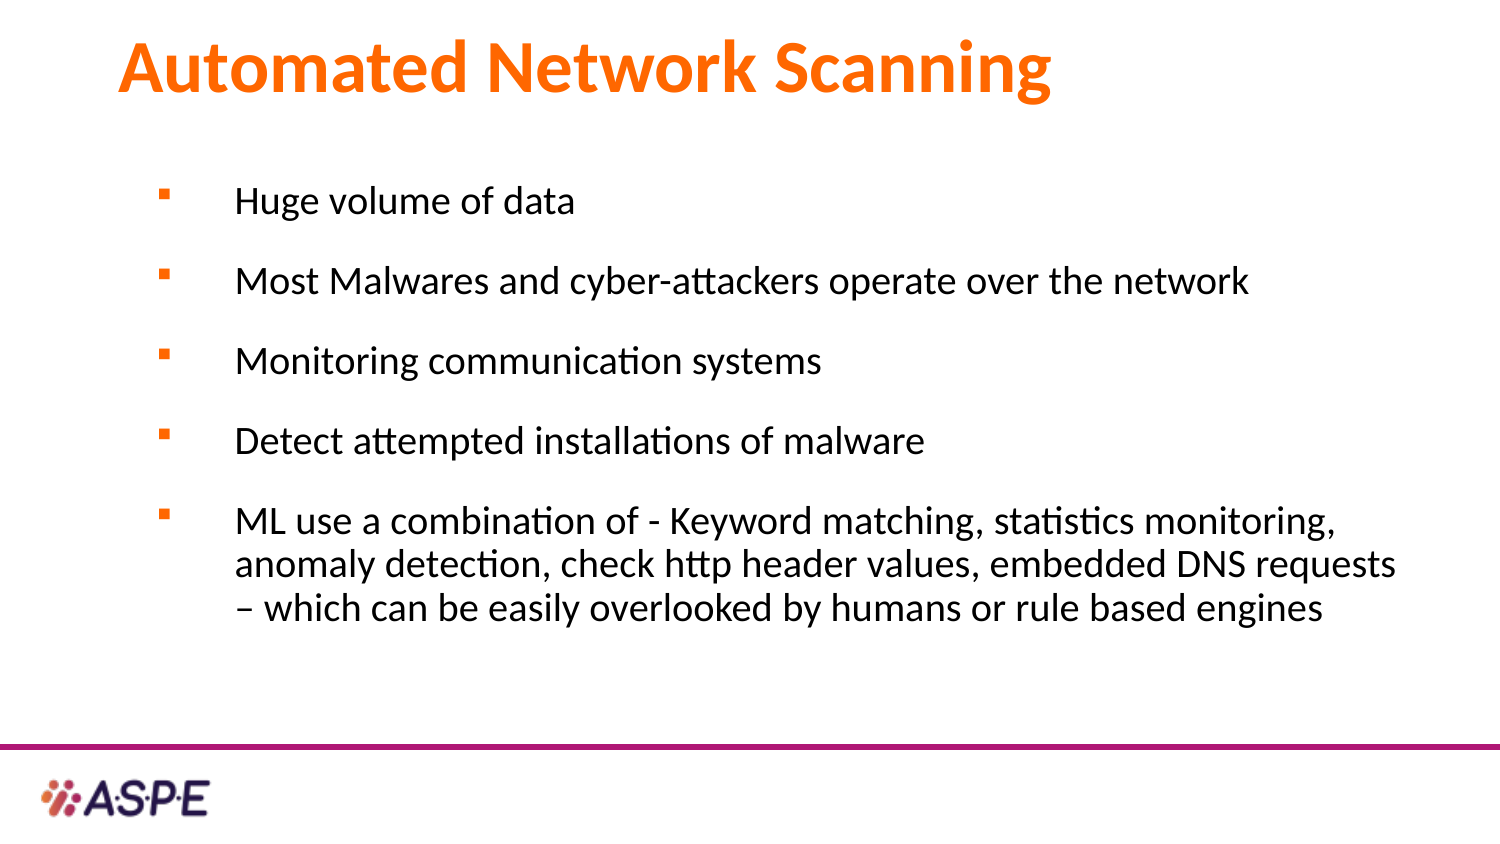

# Automated Network Scanning
Huge volume of data
Most Malwares and cyber-attackers operate over the network
Monitoring communication systems
Detect attempted installations of malware
ML use a combination of - Keyword matching, statistics monitoring, anomaly detection, check http header values, embedded DNS requests – which can be easily overlooked by humans or rule based engines